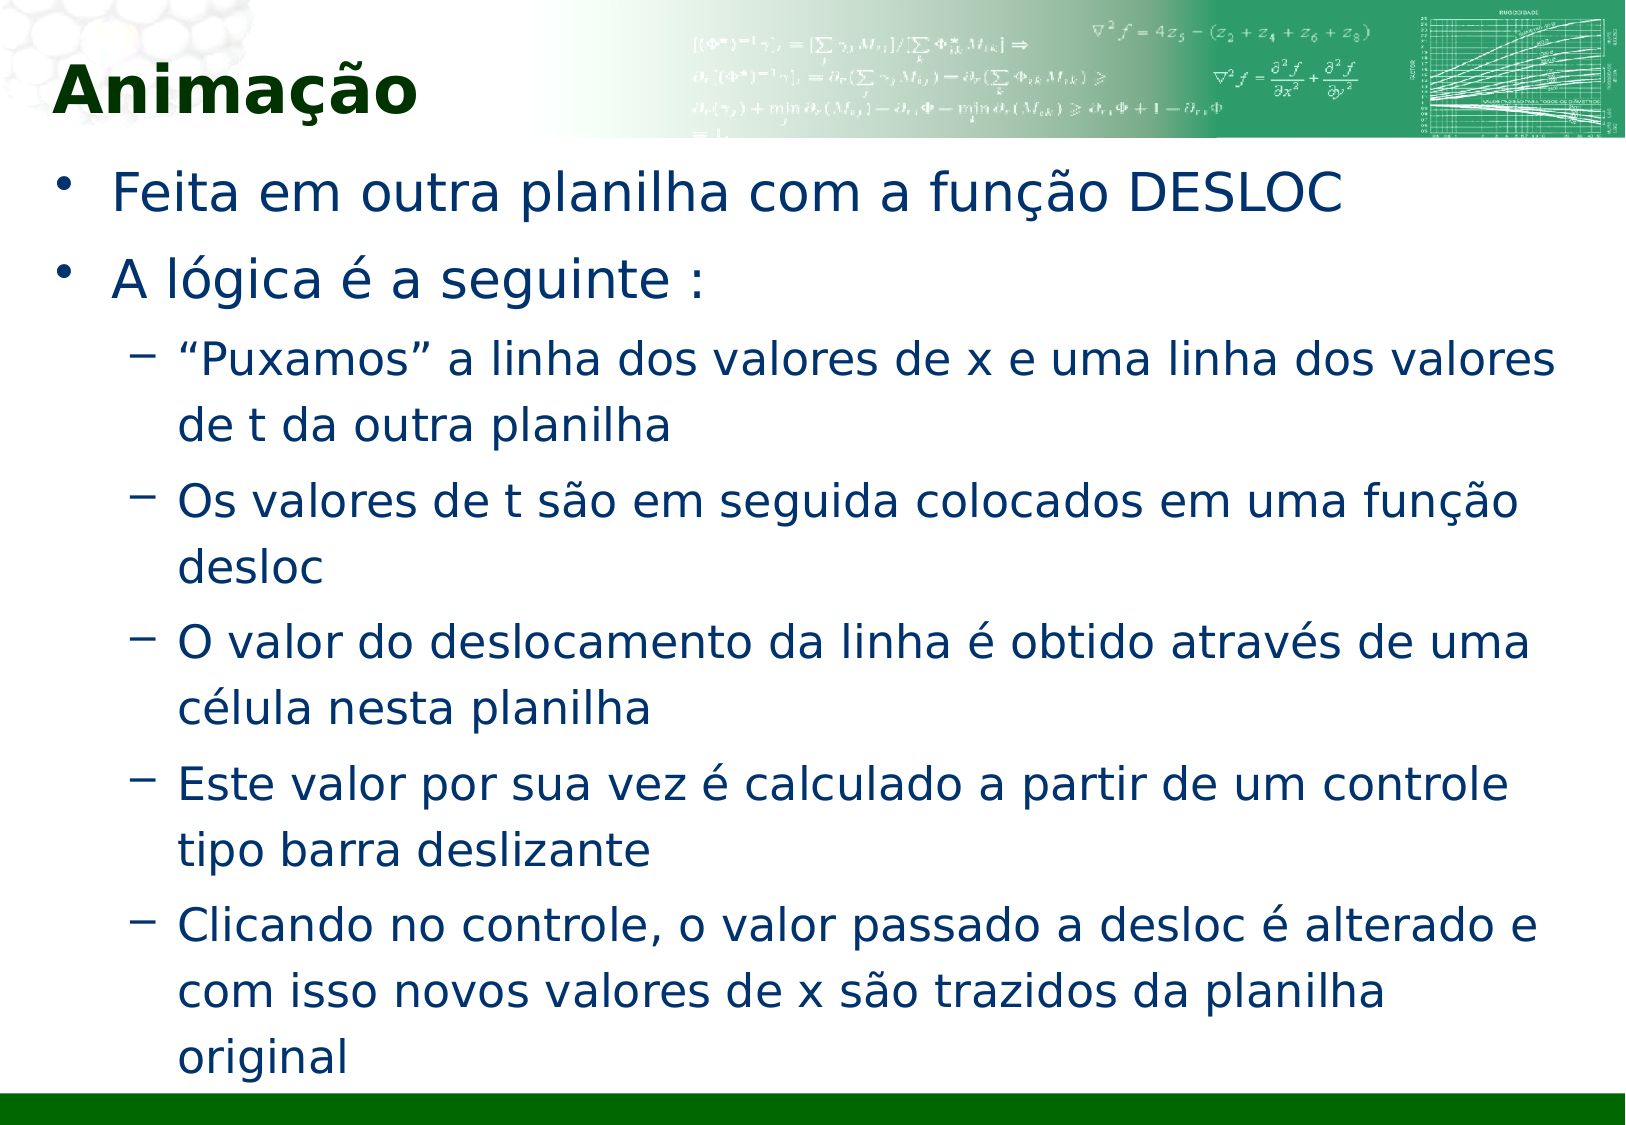

# Animação
Feita em outra planilha com a função DESLOC
A lógica é a seguinte :
“Puxamos” a linha dos valores de x e uma linha dos valores de t da outra planilha
Os valores de t são em seguida colocados em uma função desloc
O valor do deslocamento da linha é obtido através de uma célula nesta planilha
Este valor por sua vez é calculado a partir de um controle tipo barra deslizante
Clicando no controle, o valor passado a desloc é alterado e com isso novos valores de x são trazidos da planilha original